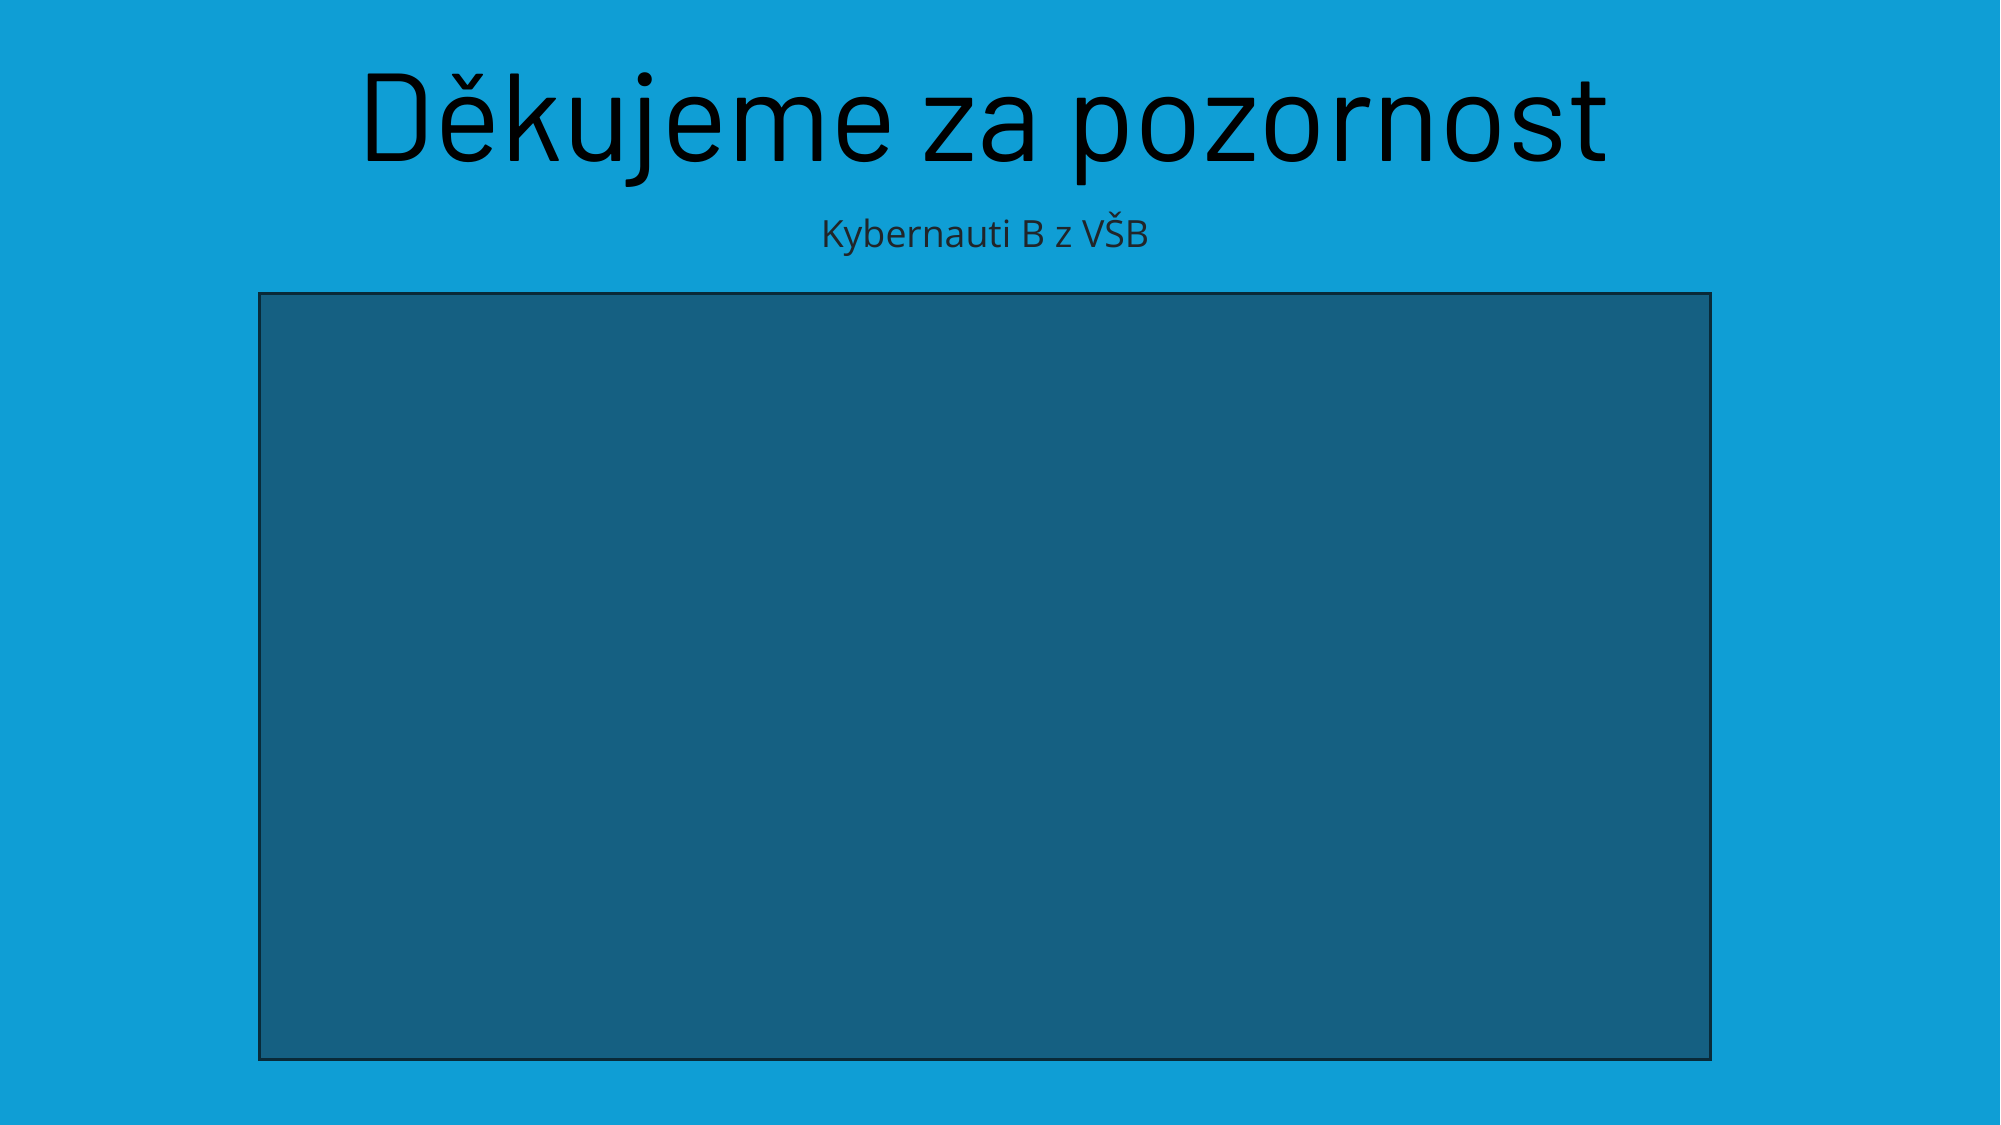

# Děkujeme za pozornost
Kybernauti B z VŠB